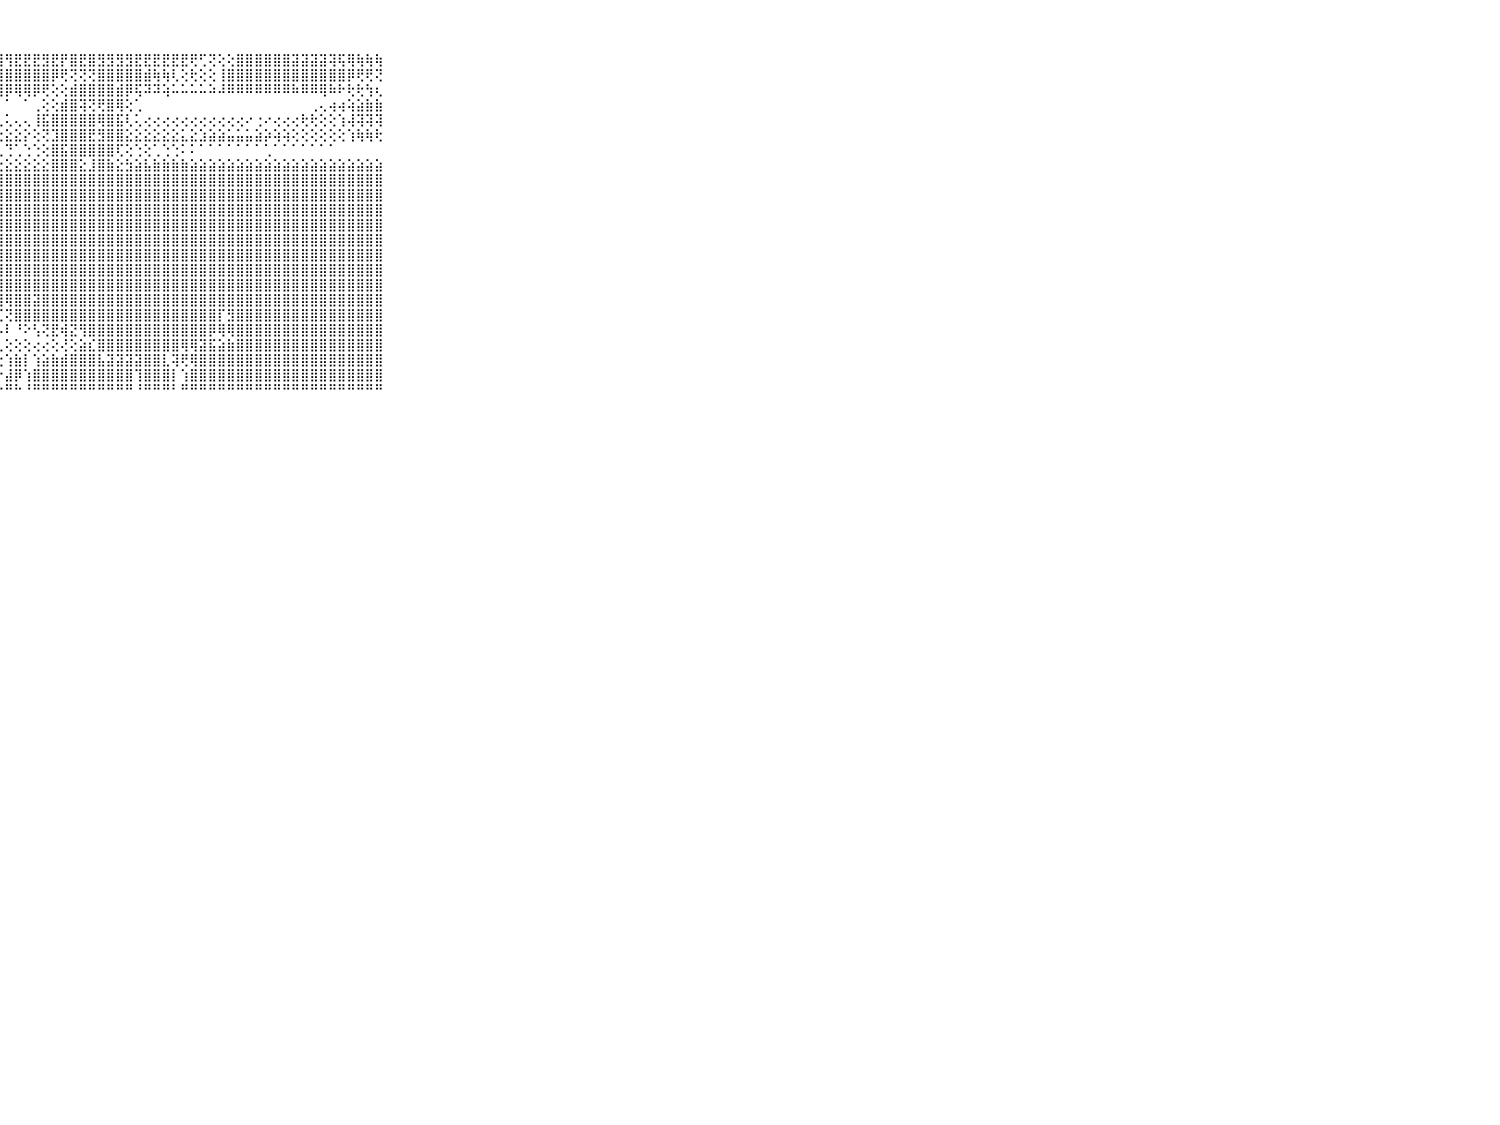

⠀⠀⠀⠀⠀⠀⠀⠀⠀⠀⠀⡏⢹⡏⢻⡏⣿⢝⣿⢝⣟⢻⡏⢻⡟⣿⢝⣿⢻⣟⣟⣟⣻⣟⡟⣿⣟⣿⣻⣻⣻⣻⣟⣟⣟⣟⣟⣟⢟⢋⢝⢕⢕⣿⣿⣿⣿⣿⣿⣽⣽⣽⣽⢽⢯⢿⢷⢷⢷⠀⠀⠀⠀⠀⠀⠀⠀⠀⠀⠀⠀
⠀⠀⠀⠀⠀⠀⠀⠀⠀⠀⠀⣿⣾⣷⣿⣷⣿⣿⣿⣾⣿⣾⣿⣿⣿⣿⣿⣿⣿⣿⣿⣿⣿⡿⢟⢝⢝⢝⣿⣿⣿⣿⣿⣾⢷⢷⢇⢕⢗⢕⢕⢸⣿⣿⣿⣿⣿⣿⣿⣿⣿⣿⣿⣿⣿⡿⢟⢟⢝⠀⠀⠀⠀⠀⠀⠀⠀⠀⠀⠀⠀
⠀⠀⠀⠀⠀⠀⠀⠀⠀⠀⠀⢿⢿⢿⢿⣿⣿⡿⣿⢿⡿⣿⢿⢿⢿⣿⡿⢿⡿⢿⢿⡿⢟⢕⢕⣾⣿⣿⣿⣿⣾⡿⢯⠽⠽⢵⠥⠥⠥⠥⠵⠼⠿⠿⠿⠿⠿⠿⠿⠷⠿⠿⢿⠷⠗⢗⢗⢳⢆⠀⠀⠀⠀⠀⠀⠀⠀⠀⠀⠀⠀
⠀⠀⠀⠀⠀⠀⠀⠀⠀⠀⠀⠀⠀⠀⠀⠀⠀⠀⠀⠀⠀⠀⠀⠀⠀⠀⠀⠁⠁⠀⠁⢀⢕⢕⣾⣿⢽⢝⢟⣿⢿⢕⢁⠀⠀⠀⠀⠀⠀⠀⠀⠀⠀⠀⠀⠀⠀⠀⠀⠀⠀⢀⢄⢴⢴⢵⣵⣷⣷⠀⠀⠀⠀⠀⠀⠀⠀⠀⠀⠀⠀
⠀⠀⠀⠀⠀⠀⠀⠀⠀⠀⠀⢄⢄⢄⢄⢅⢅⢅⢄⢄⢄⢄⢄⢄⢄⢄⢄⢄⢅⢄⢄⢸⣯⣿⣿⣿⣿⣿⢿⣿⣯⢇⢅⢔⢔⢔⢔⢔⢔⢔⢔⢔⢔⢔⠔⢐⠔⢔⢔⢔⢗⢗⢕⢕⢱⢼⢽⢽⢽⠀⠀⠀⠀⠀⠀⠀⠀⠀⠀⠀⠀
⠀⠀⠀⠀⠀⠀⠀⠀⠀⠀⠀⢅⢕⢕⢕⢕⢕⢕⢕⢕⢕⢕⢕⣕⣕⣕⣕⣕⣕⣕⡕⢕⢝⣹⣿⣿⣿⣟⣻⣿⣿⣕⣕⣕⣕⣕⣕⣅⣕⣱⣵⣵⣥⣥⣥⣵⡵⢵⢵⢕⢕⢕⢕⢕⢕⢱⢷⢷⢗⠀⠀⠀⠀⠀⠀⠀⠀⠀⠀⠀⠀
⠀⠀⠀⠀⠀⠀⠀⠀⠀⠀⠀⠁⢁⢁⢁⢁⢁⢁⢁⢁⠁⠁⢁⢑⢑⢁⢁⢁⢙⢁⢑⢑⢕⣿⣯⣿⣿⣿⣿⣿⢏⢕⢑⢕⢁⢑⢑⠅⠅⠁⠁⠁⠁⠁⠁⠁⢁⠁⠁⠁⠁⠁⠁⠁⠀⠀⠀⠀⠀⠀⠀⠀⠀⠀⠀⠀⠀⠀⠀⠀⠀
⠀⠀⠀⠀⠀⠀⠀⠀⠀⠀⠀⣵⣵⣵⣵⣵⣕⣕⣕⣕⣕⣕⣕⣕⣕⣕⣕⣕⣕⣕⣕⣕⣕⣿⣿⣿⣕⣸⣿⣷⣕⣳⣵⣧⣷⣷⣷⣷⣵⣵⣵⣵⣵⣵⣵⣵⣵⣵⣵⣵⣵⣵⣵⣵⣵⣵⣵⣵⣵⠀⠀⠀⠀⠀⠀⠀⠀⠀⠀⠀⠀
⠀⠀⠀⠀⠀⠀⠀⠀⠀⠀⠀⢝⣿⣿⣿⣿⣿⣿⣿⣿⣿⣿⢟⣿⣿⣿⣿⣿⣿⣿⣿⣿⣿⣿⣿⣿⣿⣿⣿⣿⣿⣿⣿⣿⣿⣿⣿⣿⣿⣿⣿⣿⣿⣿⣿⣿⣿⣿⣿⣿⣿⣿⣿⣿⣿⣿⣿⣿⣿⠀⠀⠀⠀⠀⠀⠀⠀⠀⠀⠀⠀
⠀⠀⠀⠀⠀⠀⠀⠀⠀⠀⠀⢕⣿⣿⣿⣿⣿⣿⣿⣿⣿⡏⢕⣿⣿⣿⣿⣿⣿⣿⣿⣿⣿⣿⣿⣿⣿⣿⣿⣿⣿⣿⣿⣿⣿⣿⣿⣿⣿⣿⣿⣿⣿⣿⣿⣿⣿⣿⣿⣿⣿⣿⣿⣿⣿⣿⣿⣿⣿⠀⠀⠀⠀⠀⠀⠀⠀⠀⠀⠀⠀
⠀⠀⠀⠀⠀⠀⠀⠀⠀⠀⠀⢕⣿⣿⣿⣿⣿⣿⣿⣿⣿⡇⢕⣿⣿⣿⣿⣿⣿⣿⣿⣿⣿⣿⣿⣿⣿⣿⣿⣿⣿⣿⣿⣿⣿⣿⣿⣿⣿⣿⣿⣿⣿⣿⣿⣿⣿⣿⣿⣿⣿⣿⣿⣿⣿⣿⣿⣿⣿⠀⠀⠀⠀⠀⠀⠀⠀⠀⠀⠀⠀
⠀⠀⠀⠀⠀⠀⠀⠀⠀⠀⠀⢕⣿⣿⣿⣿⣿⣿⣿⣿⣿⡇⢕⢸⣿⣿⣿⣿⣿⣿⣿⣿⣿⣿⣿⣿⣿⣿⣿⣿⣿⣿⣿⣿⣿⣿⣿⣿⣿⣿⣿⣿⣿⣿⣿⣿⣿⣿⣿⣿⣿⣿⣿⣿⣿⣿⣿⣿⣿⠀⠀⠀⠀⠀⠀⠀⠀⠀⠀⠀⠀
⠀⠀⠀⠀⠀⠀⠀⠀⠀⠀⠀⢕⢹⣿⣿⣿⣿⣿⣿⣿⣿⣷⢕⢸⣿⣿⣿⣿⣿⣿⣿⣿⣿⣿⣿⣿⣿⣿⣿⣿⣿⣿⣿⣿⣿⣿⣿⣿⣿⣿⣿⣿⣿⣿⣿⣿⣿⣿⣿⣿⣿⣿⣿⣿⣿⣿⣿⣿⣿⠀⠀⠀⠀⠀⠀⠀⠀⠀⠀⠀⠀
⠀⠀⠀⠀⠀⠀⠀⠀⠀⠀⠀⢕⢸⣿⣿⣿⣿⣿⣿⣿⣿⣿⢕⢸⣿⣿⣿⣿⣿⣿⣿⣿⣿⣿⣿⣿⣿⣿⣿⣿⣿⣿⣿⣿⣿⣿⣿⣿⣿⣿⣿⣿⣿⣿⣿⣿⣿⣿⣿⣿⣿⣿⣿⣿⣿⣿⣿⣿⣿⠀⠀⠀⠀⠀⠀⠀⠀⠀⠀⠀⠀
⠀⠀⠀⠀⠀⠀⠀⠀⠀⠀⠀⢕⢸⣿⣿⣿⣿⣿⣿⣿⣿⣿⢕⢸⣿⣿⣿⣿⣿⣿⣿⣿⣿⣿⣿⣿⣿⣿⣿⣿⣿⣿⣿⣿⣿⣿⣿⣿⣿⣿⣿⣿⣿⣿⣿⣿⣿⣿⣿⣿⣿⣿⣿⣿⣿⣿⣿⣿⣿⠀⠀⠀⠀⠀⠀⠀⠀⠀⠀⠀⠀
⠀⠀⠀⠀⠀⠀⠀⠀⠀⠀⠀⣿⣿⣿⣿⣿⣿⣿⣿⣿⣿⣿⣷⣿⣿⣿⣿⣿⣿⣿⣿⣿⣿⣿⣿⣿⣿⣿⣿⣿⣿⣿⣿⣿⣿⣿⣿⣿⣿⣿⣿⣿⣿⣿⣿⣿⣿⣿⣿⣿⣿⣿⣿⣿⣿⣿⣿⣿⣿⠀⠀⠀⠀⠀⠀⠀⠀⠀⠀⠀⠀
⠀⠀⠀⠀⠀⠀⠀⠀⠀⠀⠀⣿⣿⣿⣿⣿⣿⣿⣿⣿⣿⣿⣿⣿⣿⣿⣿⣿⢿⣿⣿⣽⣿⣿⣿⣿⣿⣿⣿⣿⣿⣿⣿⣿⣿⣿⣿⣿⣿⣿⣿⣿⣿⣿⣿⣿⣿⣿⣿⣿⣿⣿⣿⣿⣿⣿⣿⣿⣿⠀⠀⠀⠀⠀⠀⠀⠀⠀⠀⠀⠀
⠀⠀⠀⠀⠀⠀⠀⠀⠀⠀⠀⣿⣿⣿⣿⣿⣿⣿⣿⣿⣿⣾⣟⣿⣿⣿⡿⢏⢝⣿⣿⣿⣿⣿⣿⣿⣿⣿⣿⣿⣿⣿⣿⣿⣿⣿⣿⣿⣿⣿⣿⡏⣻⣿⣿⣿⣿⣿⣿⣿⣿⣿⣿⣿⣿⣿⣿⣿⣿⠀⠀⠀⠀⠀⠀⠀⠀⠀⠀⠀⠀
⠀⠀⠀⠀⠀⠀⠀⠀⠀⠀⠀⣿⣿⡿⢏⢕⢕⢕⢕⢕⢾⣿⣿⣿⣿⣿⣿⡧⠇⠘⠕⢣⢝⣟⢾⣝⢻⣿⣿⣿⣿⣿⣿⣿⣿⣿⣿⣿⣿⣿⡿⢿⢿⣿⣿⣿⣿⣿⣿⣿⣿⣿⣿⣿⣿⣿⣿⣿⣿⠀⠀⠀⠀⠀⠀⠀⠀⠀⠀⠀⠀
⠀⠀⠀⠀⠀⠀⠀⠀⠀⠀⠀⠙⠝⠑⠕⠓⢕⠗⠓⠗⢗⠟⠛⠟⠏⠟⠏⢅⢕⢕⢕⢔⢔⢕⢜⢕⣵⣎⣿⣿⣿⣿⣿⣿⣿⣿⣿⢿⢿⣽⣯⣵⣷⣿⣿⣿⣿⣿⣿⣿⣿⣿⣿⣿⣿⣿⣿⣿⣿⠀⠀⠀⠀⠀⠀⠀⠀⠀⠀⠀⠀
⠀⠀⠀⠀⠀⠀⠀⠀⠀⠀⠀⢰⡔⢔⢔⢔⢕⢕⢕⢗⢗⡗⡖⣶⣔⣴⣕⢕⢱⣷⡇⢱⣵⣷⣾⣿⣿⣿⣧⣽⣽⣽⣽⣿⣿⣇⢽⢟⢿⣿⣿⣿⣿⣿⣿⣿⣿⣿⣿⣿⣿⣿⣿⣿⣿⣿⣿⣿⣿⠀⠀⠀⠀⠀⠀⠀⠀⠀⠀⠀⠀
⠀⠀⠀⠀⠀⠀⠀⠀⠀⠀⠀⣾⡇⢕⢕⢕⢕⢕⢕⢕⢕⢕⣧⣿⣿⣿⣿⡕⣼⡿⢱⣿⣿⣿⣿⣿⣿⣿⣿⣿⣿⣿⢹⣿⣿⣿⡇⢱⣿⣿⣿⣿⣿⣿⣿⣿⣿⣿⣿⣿⣿⣿⣿⣿⣿⣿⣿⣿⣿⠀⠀⠀⠀⠀⠀⠀⠀⠀⠀⠀⠀
⠀⠀⠀⠀⠀⠀⠀⠀⠀⠀⠀⠛⠃⠑⠑⠑⠑⠑⠑⠑⠑⠑⠛⠛⠛⠛⠛⠓⠛⠓⠘⠛⠛⠛⠛⠛⠛⠛⠛⠛⠛⠛⠘⠛⠛⠛⠃⠛⠛⠛⠛⠛⠛⠛⠛⠛⠛⠛⠛⠛⠛⠛⠛⠛⠛⠛⠛⠛⠛⠀⠀⠀⠀⠀⠀⠀⠀⠀⠀⠀⠀